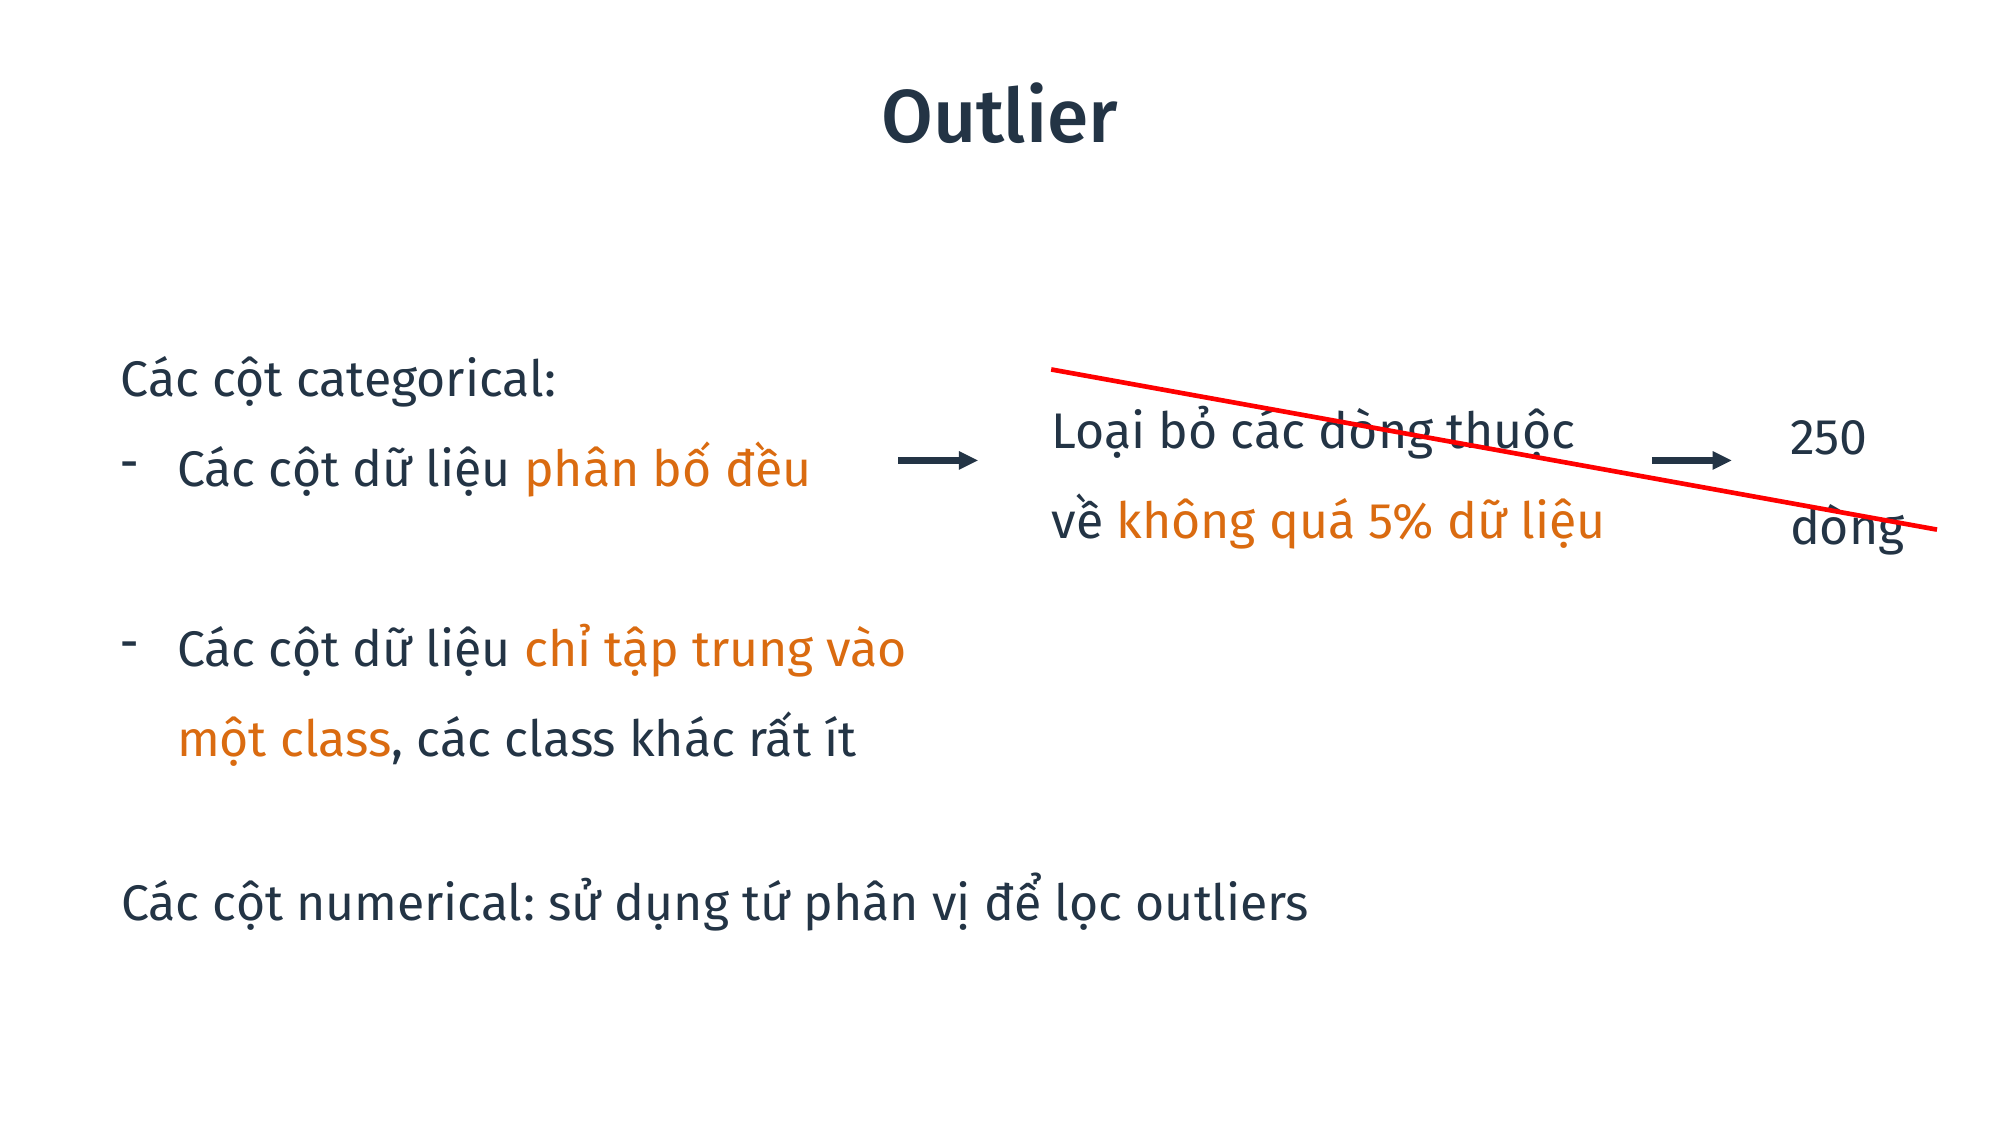

Outlier
Các cột categorical:
Các cột dữ liệu phân bố đều

Các cột dữ liệu chỉ tập trung vào một class, các class khác rất ít
Loại bỏ các dòng thuộc về không quá 5% dữ liệu
250 dòng
Các cột numerical: sử dụng tứ phân vị để lọc outliers